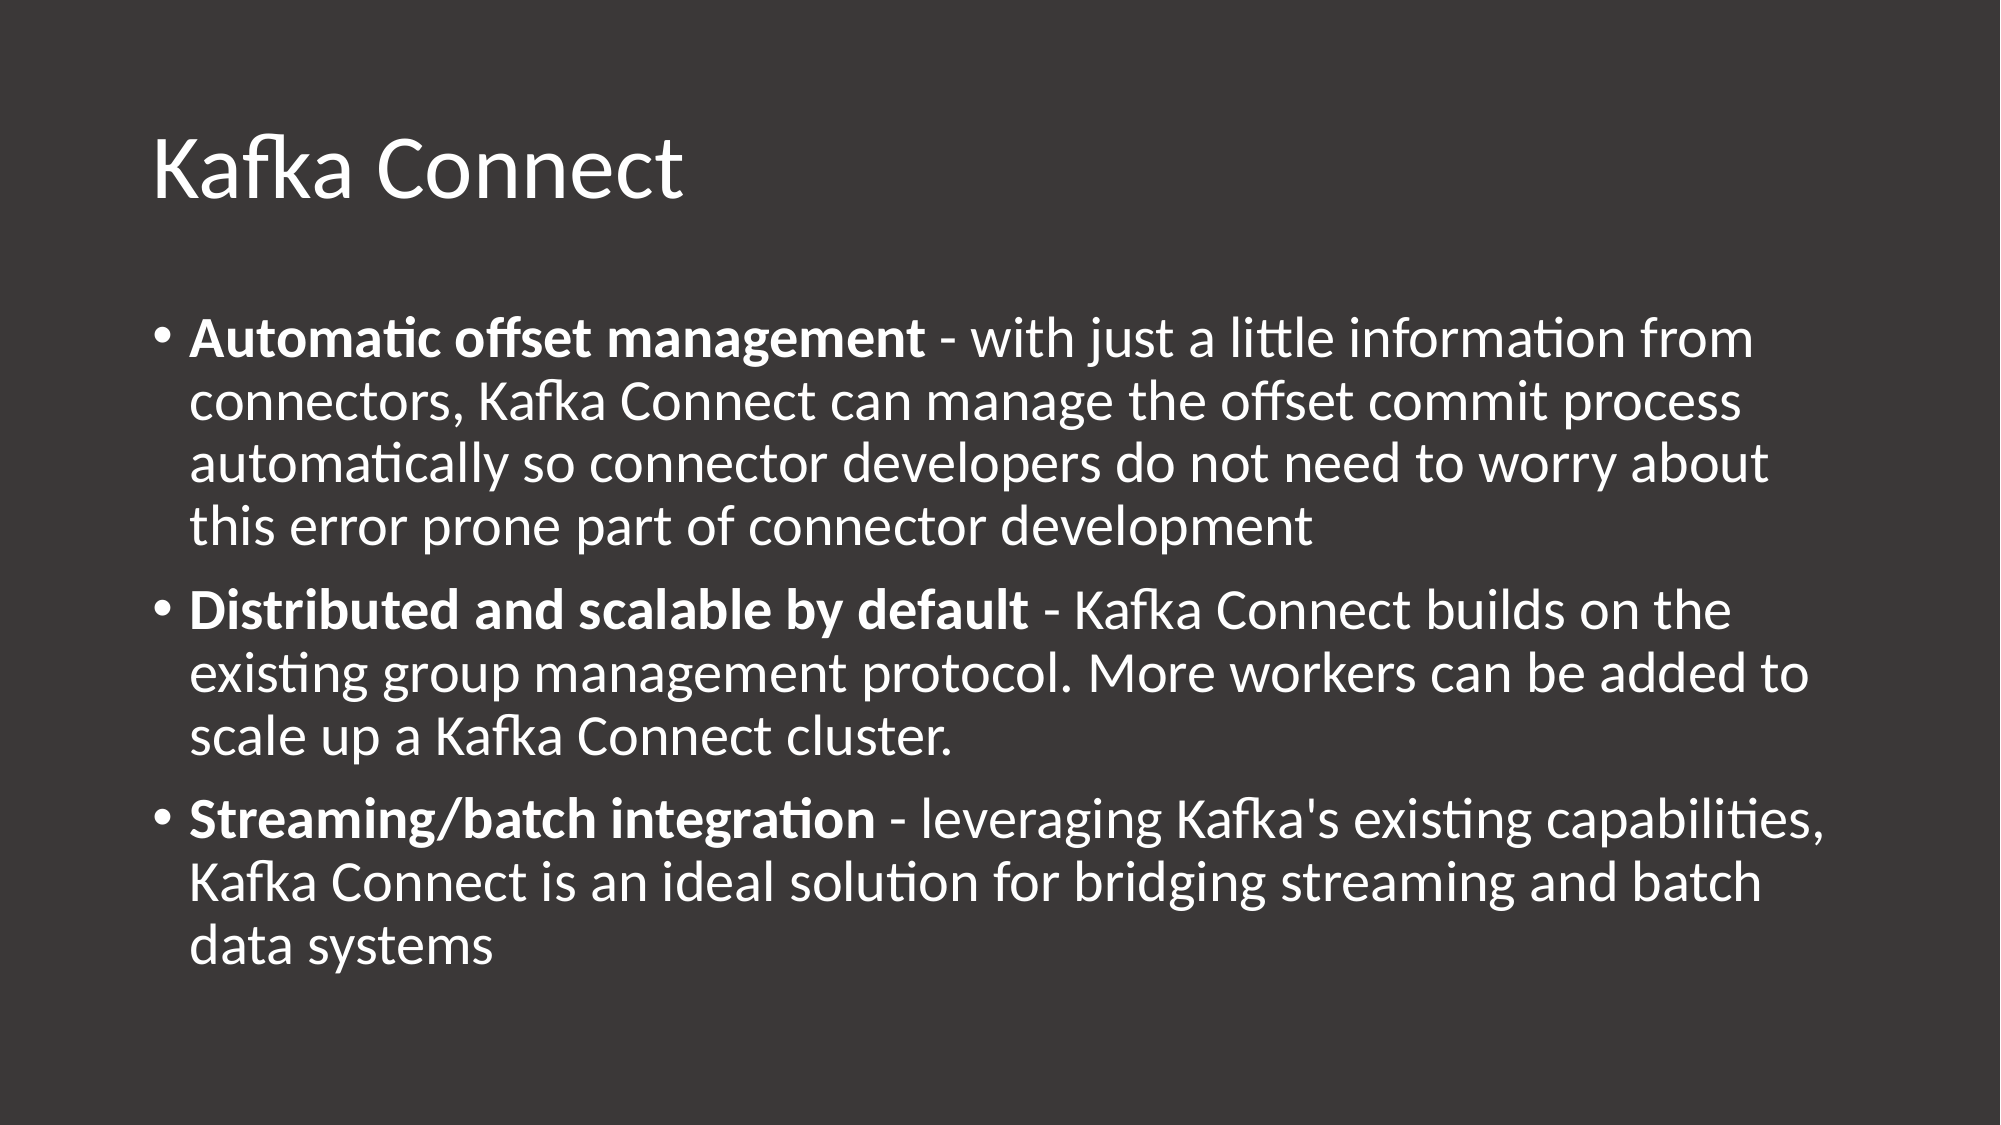

# Kafka Connect
Automatic offset management - with just a little information from connectors, Kafka Connect can manage the offset commit process automatically so connector developers do not need to worry about this error prone part of connector development
Distributed and scalable by default - Kafka Connect builds on the existing group management protocol. More workers can be added to scale up a Kafka Connect cluster.
Streaming/batch integration - leveraging Kafka's existing capabilities, Kafka Connect is an ideal solution for bridging streaming and batch data systems